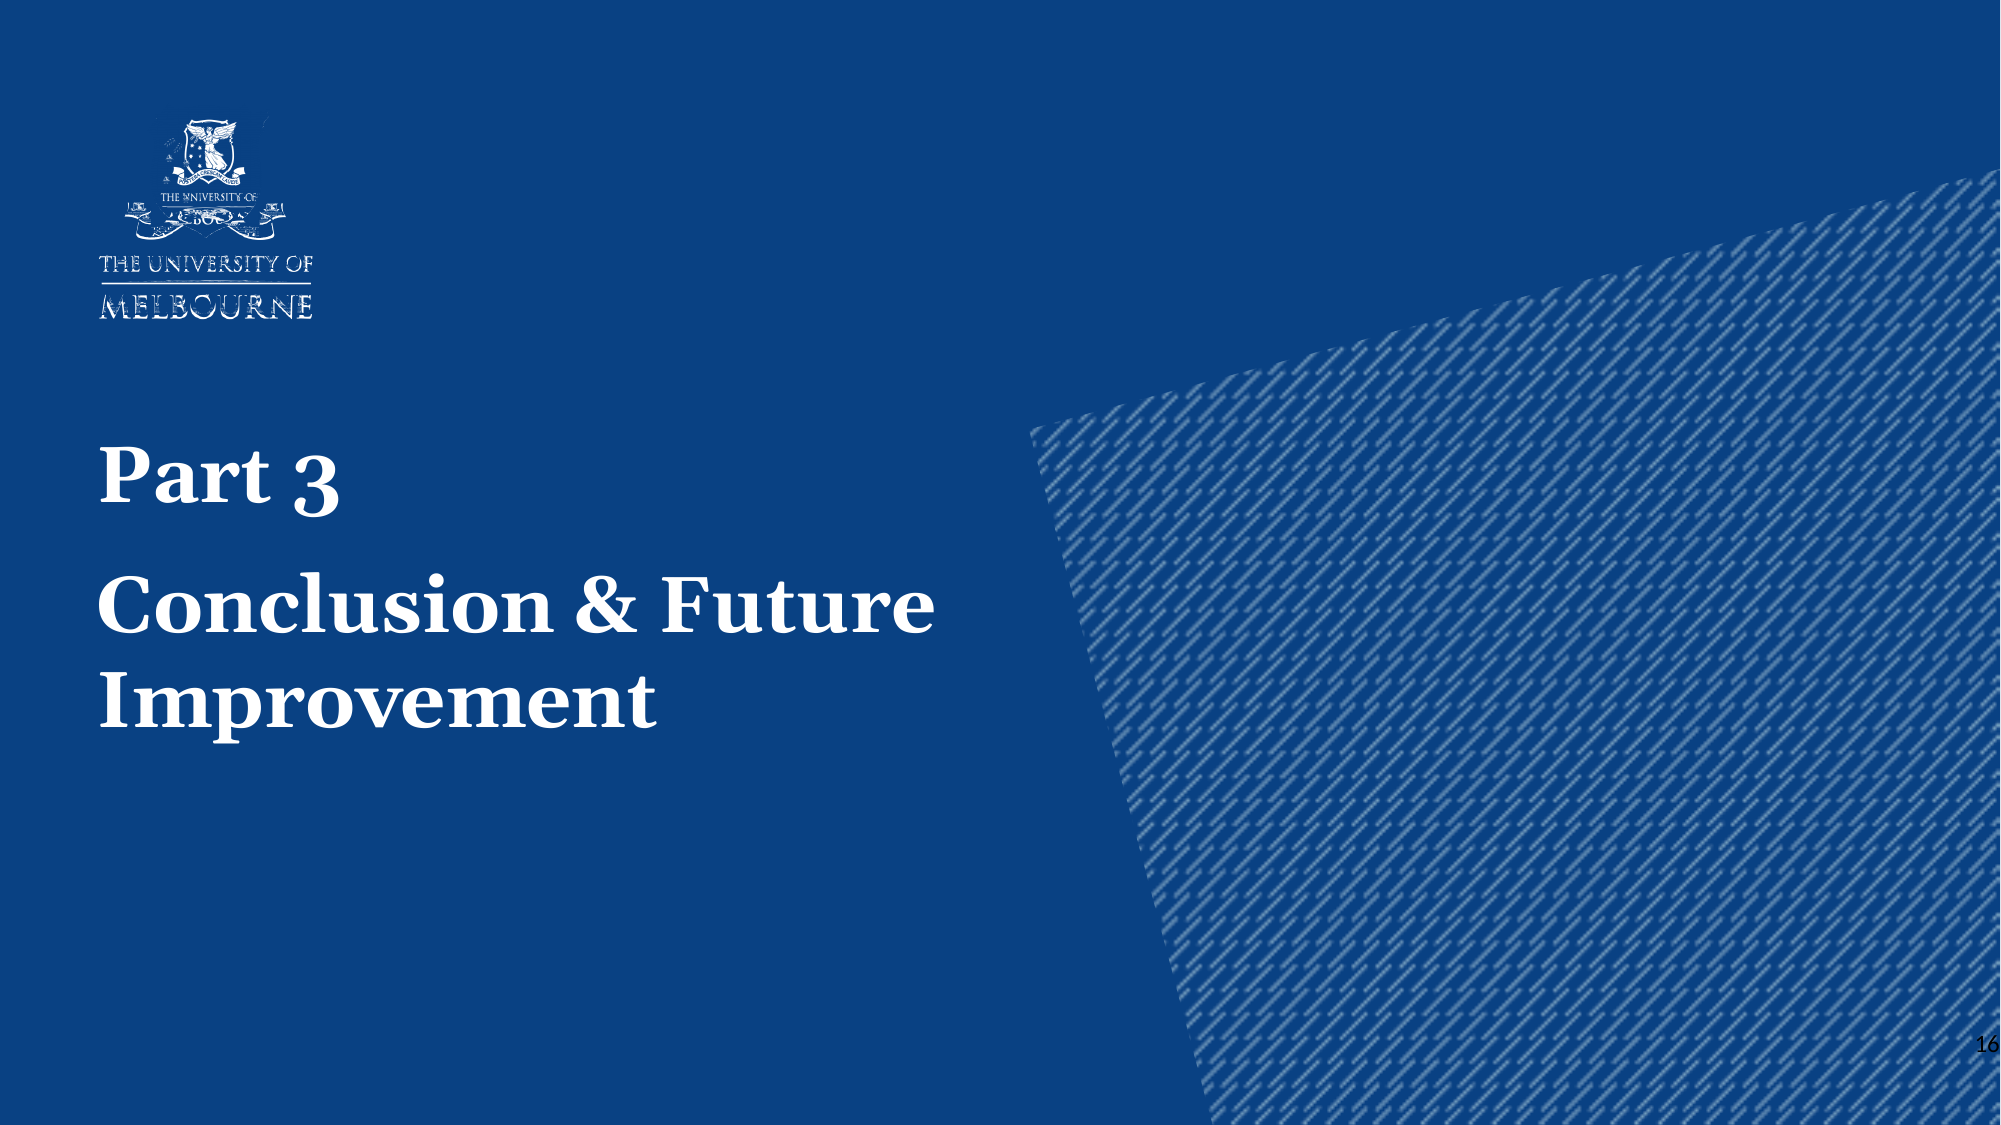

Part 3
Conclusion & Future Improvement
16